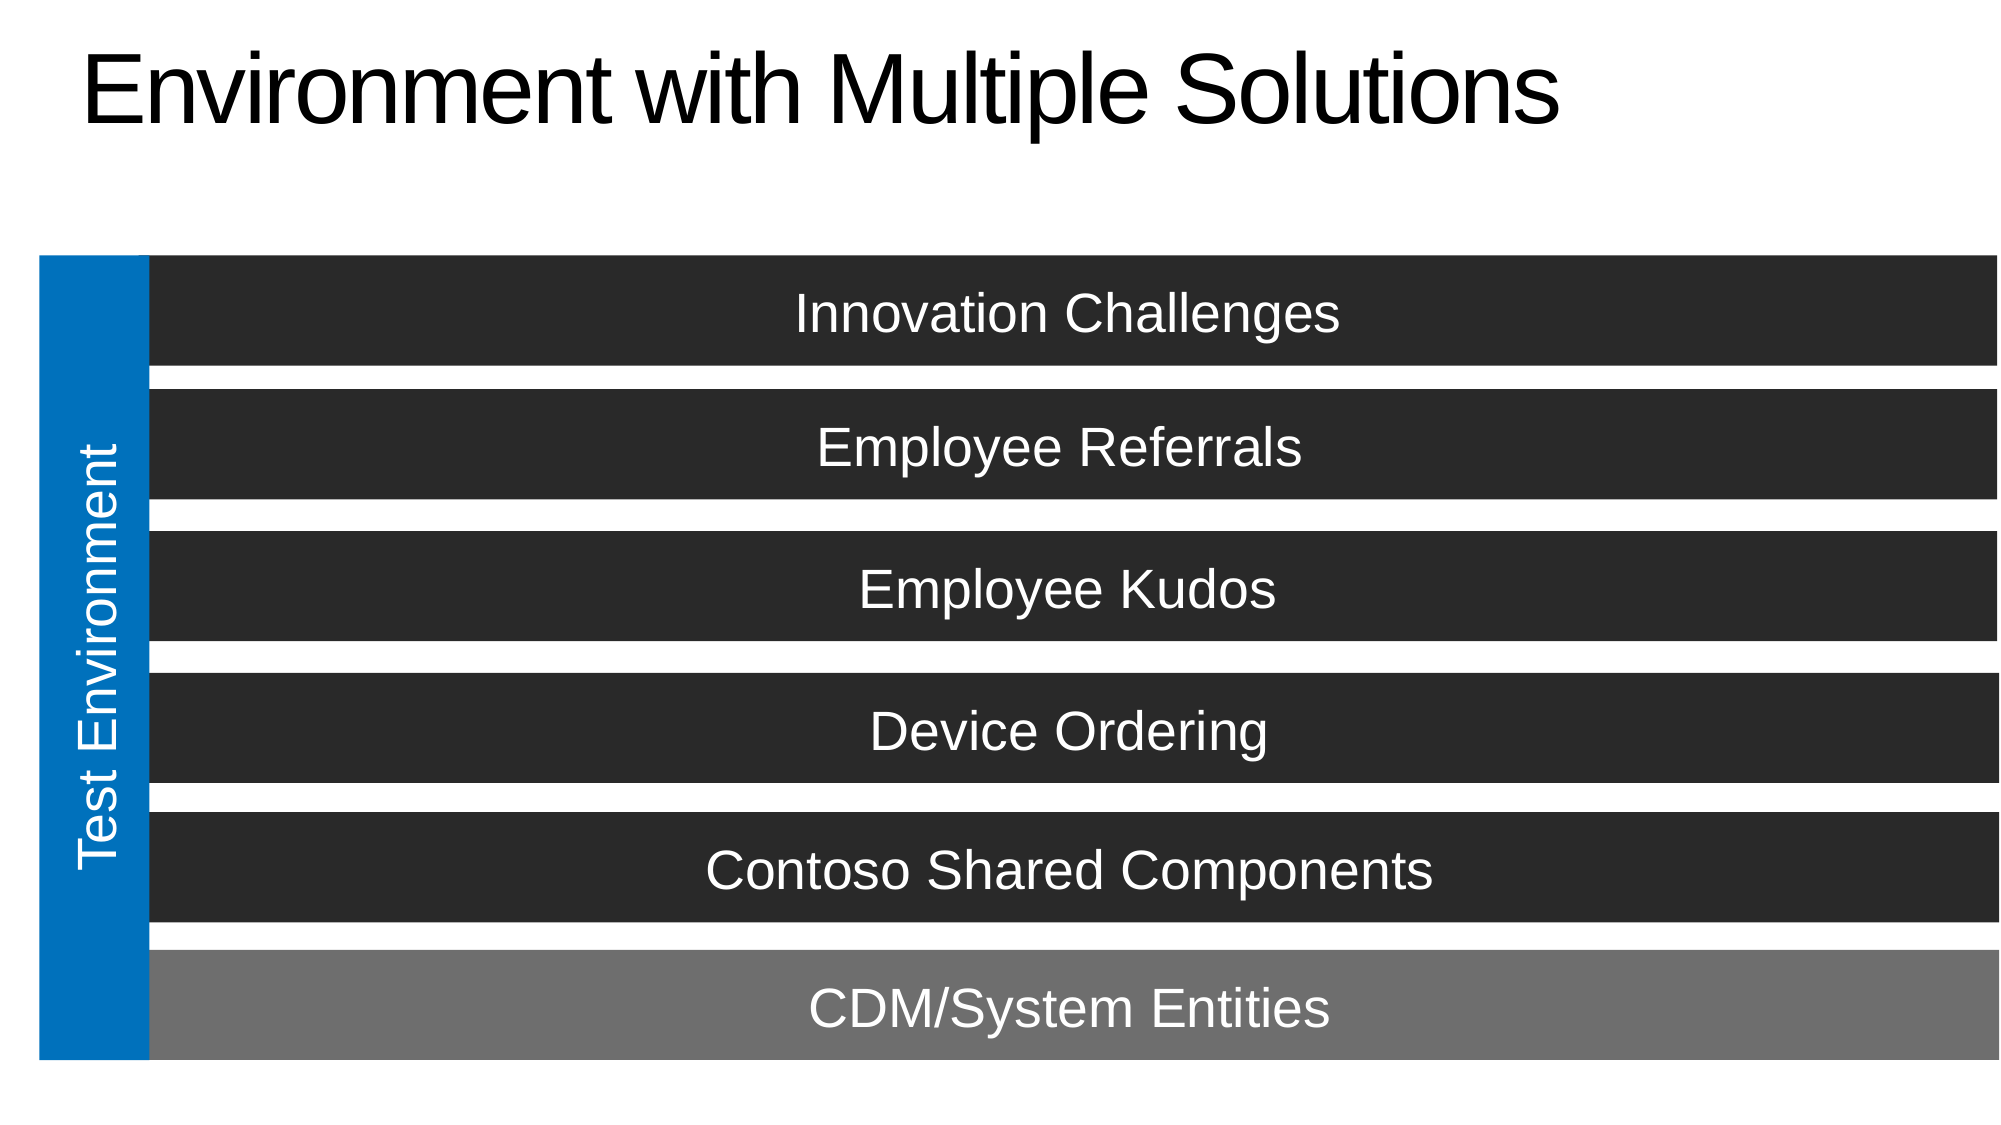

# Environment with Multiple Solutions
Innovation Challenges
Employee Referrals
Employee Kudos
Test Environment
Device Ordering
Contoso Shared Components
CDM/System Entities